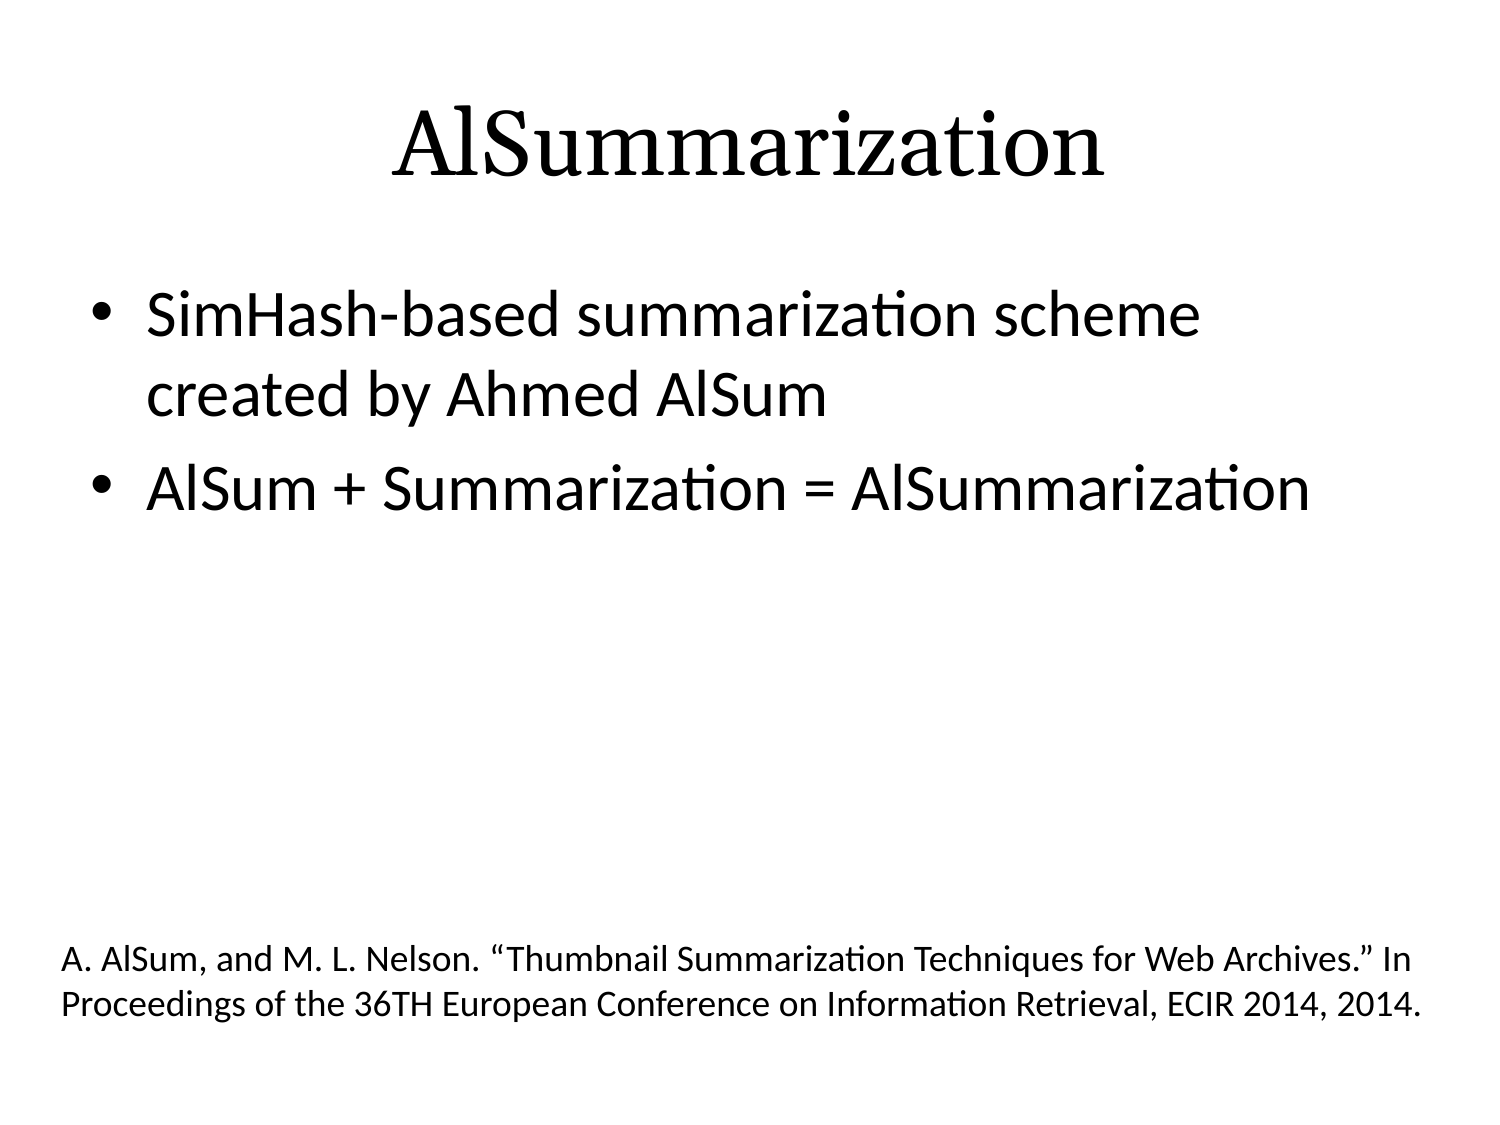

# AlSummarization
SimHash-based summarization scheme created by Ahmed AlSum
AlSum + Summarization = AlSummarization
A. AlSum, and M. L. Nelson. “Thumbnail Summarization Techniques for Web Archives.” In Proceedings of the 36TH European Conference on Information Retrieval, ECIR 2014, 2014.